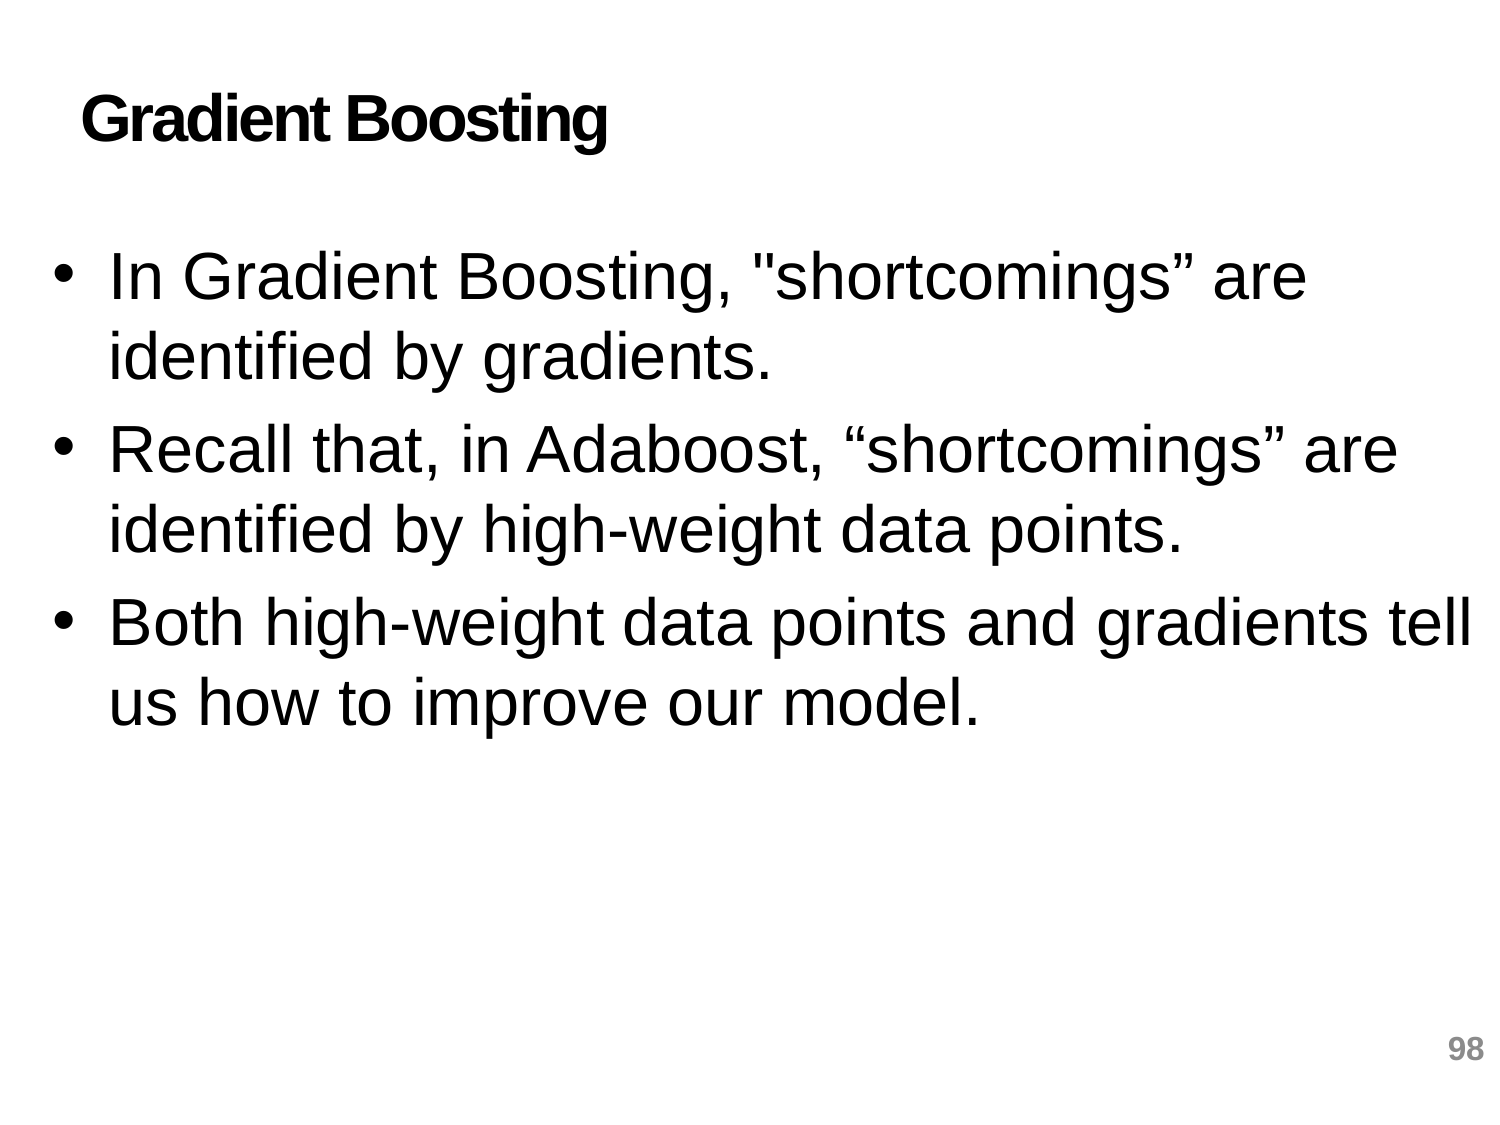

# Gradient Boosting
In Gradient Boosting, "shortcomings” are identified by gradients.
Recall that, in Adaboost, “shortcomings” are identified by high-weight data points.
Both high-weight data points and gradients tell us how to improve our model.
98